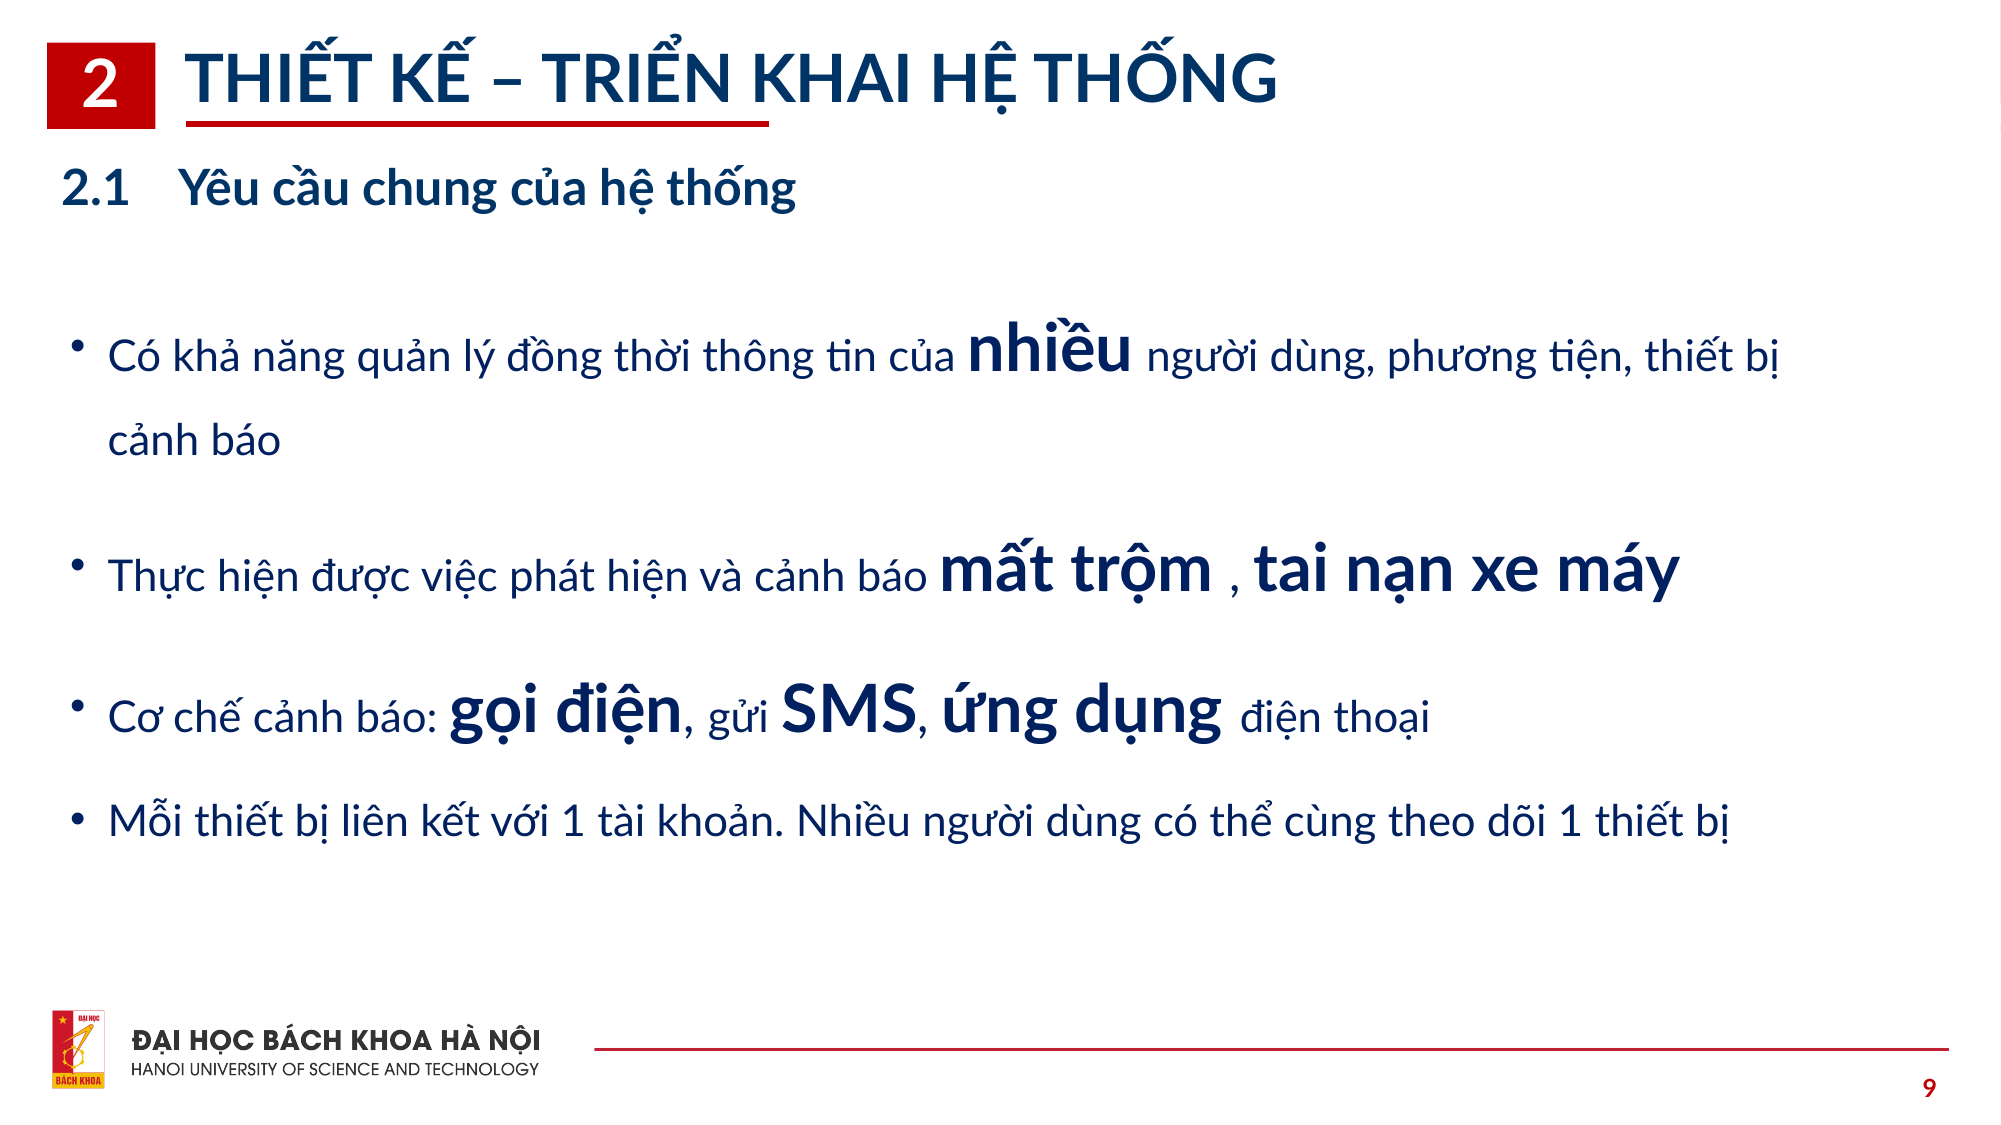

# 1. TỔNG QUAN ĐỀ TÀI
THIẾT KẾ – TRIỂN KHAI HỆ THỐNG
2
2.1    Yêu cầu chung của hệ thống
Có khả năng quản lý đồng thời thông tin của nhiều người dùng, phương tiện, thiết bị cảnh báo
Thực hiện được việc phát hiện và cảnh báo mất trộm , tai nạn xe máy
Cơ chế cảnh báo: gọi điện, gửi SMS, ứng dụng điện thoại
Mỗi thiết bị liên kết với 1 tài khoản. Nhiều người dùng có thể cùng theo dõi 1 thiết bị

9